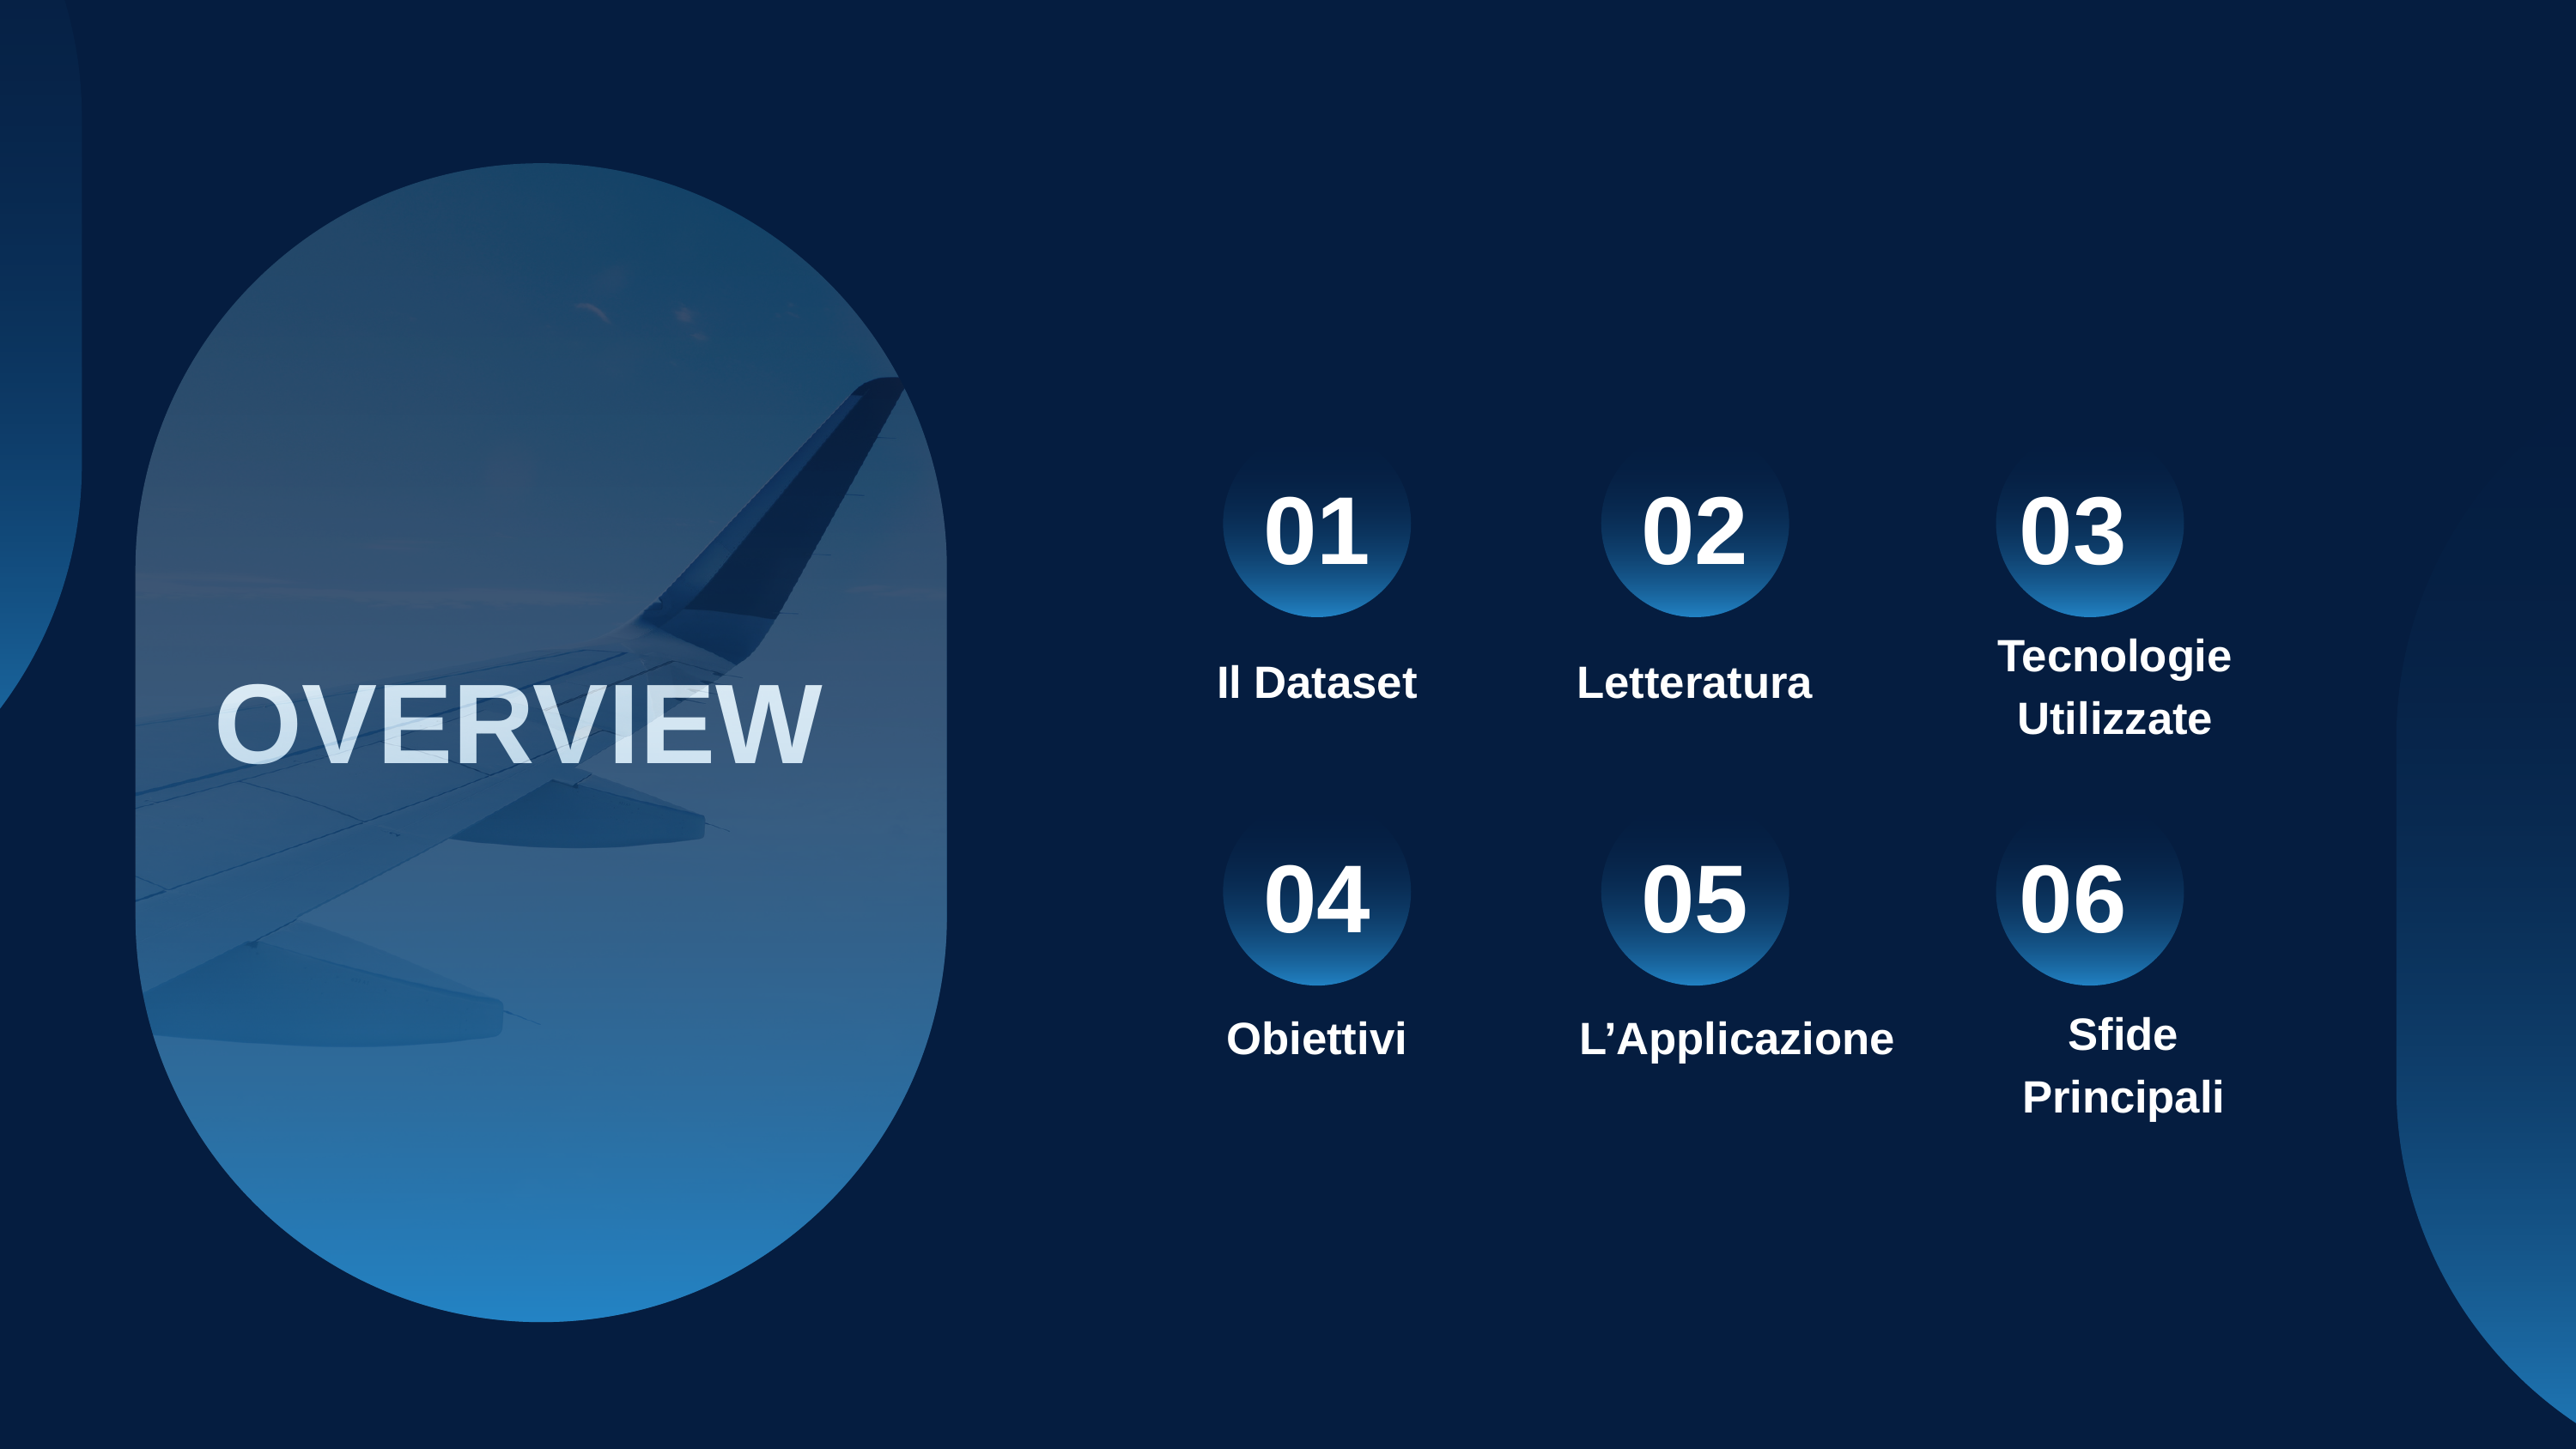

01
02
03
Tecnologie Utilizzate
Il Dataset
Letteratura
OVERVIEW

04
05
06
Sfide Principali
Obiettivi
L’Applicazione